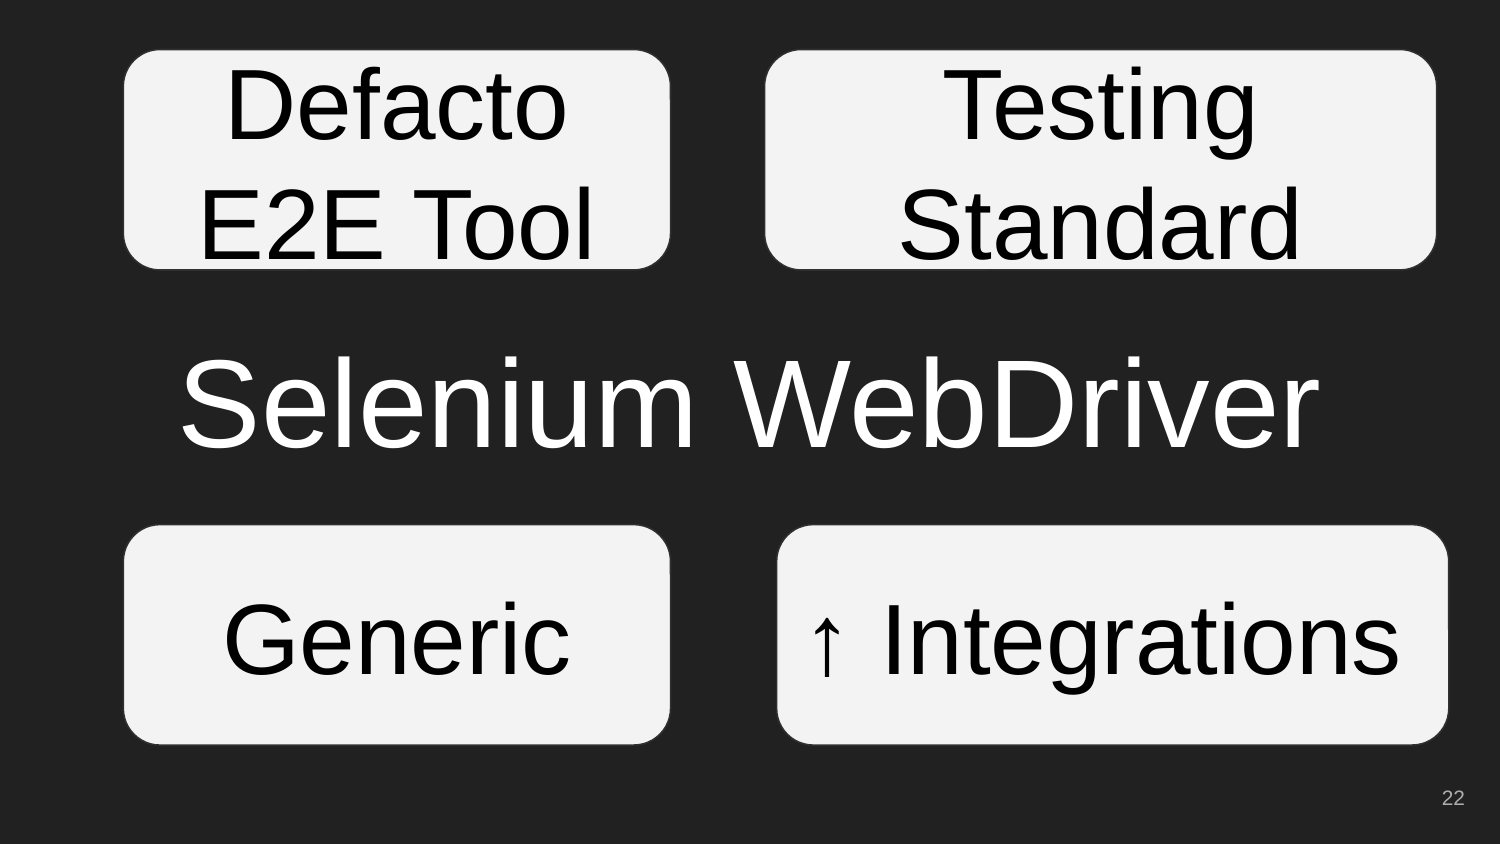

Defacto E2E Tool
Testing
Standard
# Selenium WebDriver
Generic
↑ Integrations
22